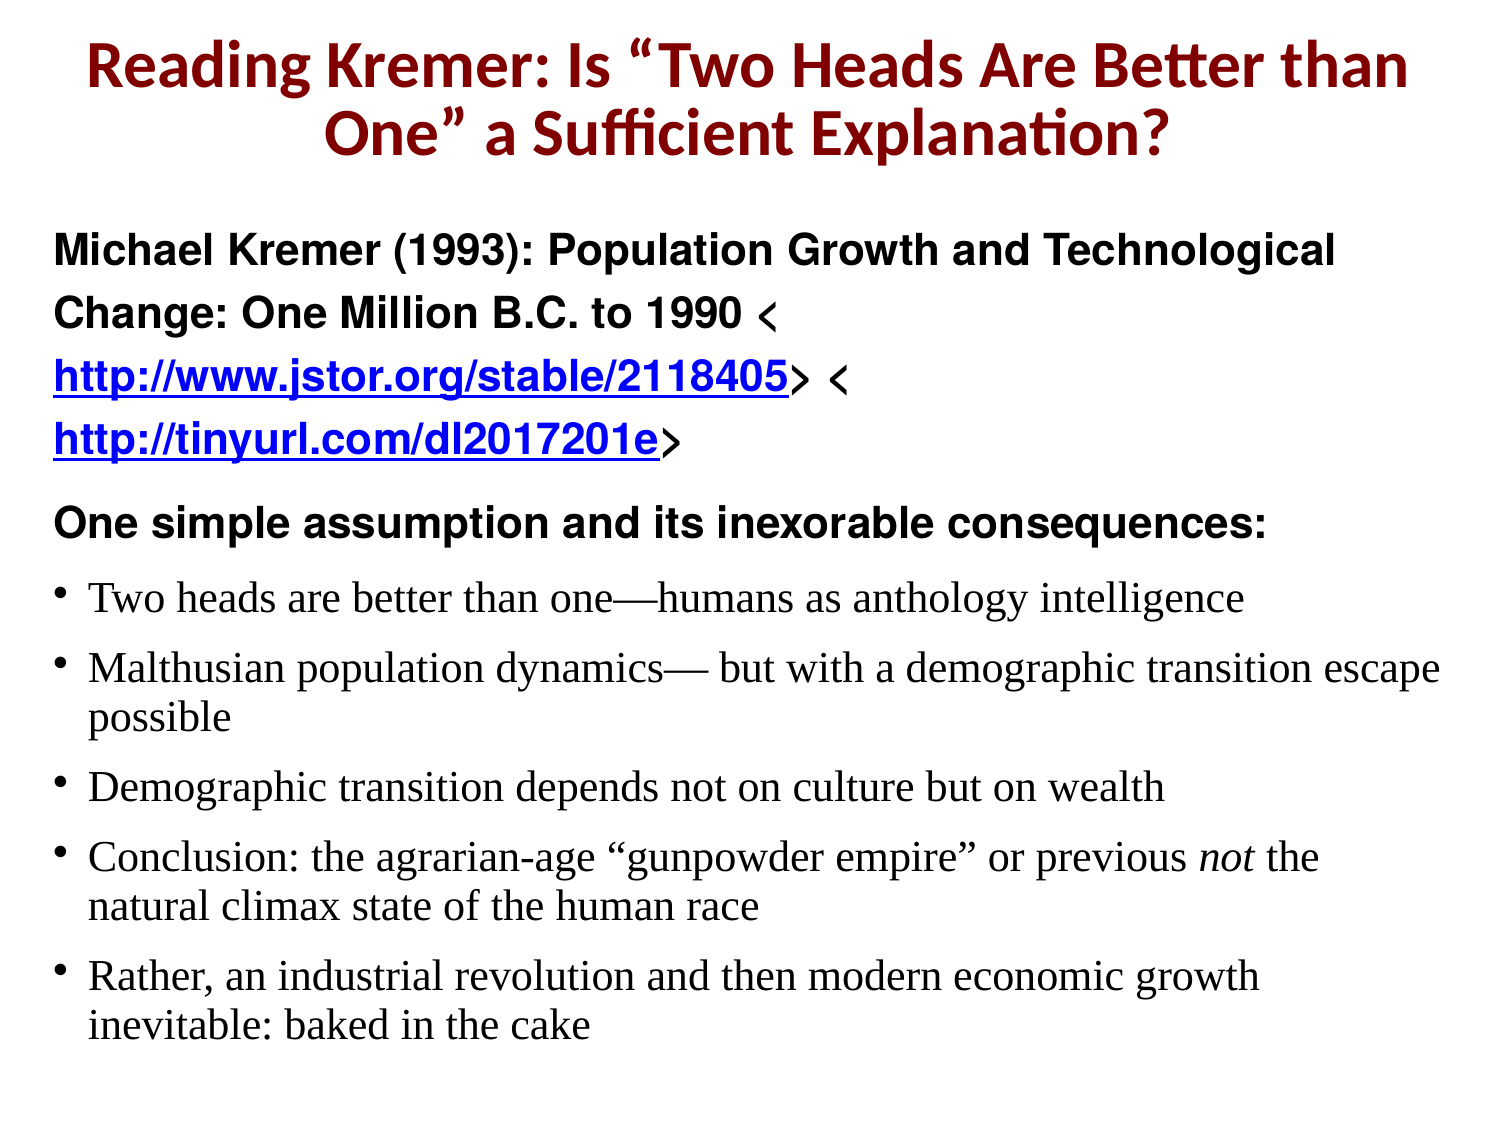

Reading Kremer: Is “Two Heads Are Better than One” a Sufficient Explanation?
Michael Kremer (1993): Population Growth and Technological Change: One Million B.C. to 1990 <http://www.jstor.org/stable/2118405> < http://tinyurl.com/dl2017201e>
One simple assumption and its inexorable consequences:
Two heads are better than one—humans as anthology intelligence
Malthusian population dynamics— but with a demographic transition escape possible
Demographic transition depends not on culture but on wealth
Conclusion: the agrarian-age “gunpowder empire” or previous not the natural climax state of the human race
Rather, an industrial revolution and then modern economic growth inevitable: baked in the cake